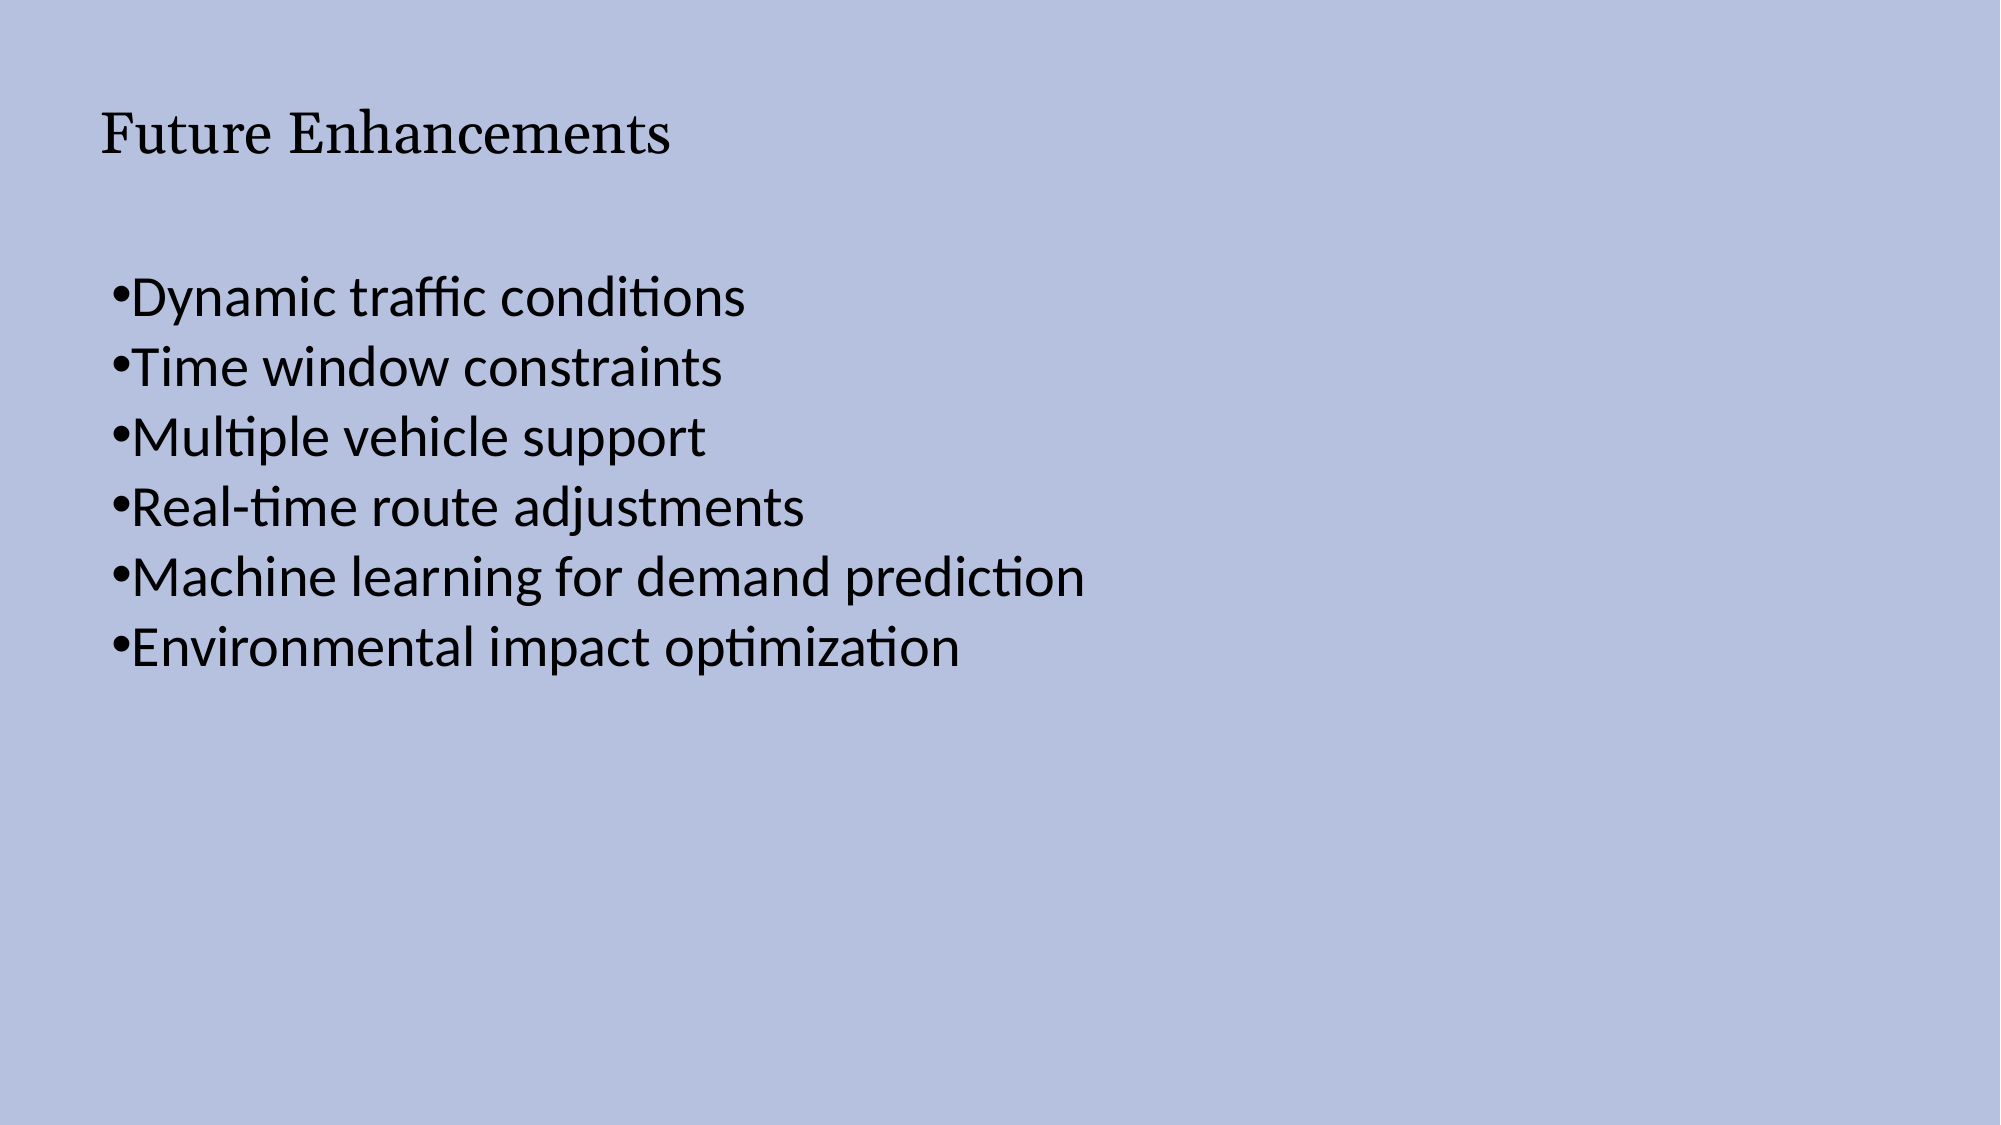

Future Enhancements
Dynamic traffic conditions
Time window constraints
Multiple vehicle support
Real-time route adjustments
Machine learning for demand prediction
Environmental impact optimization